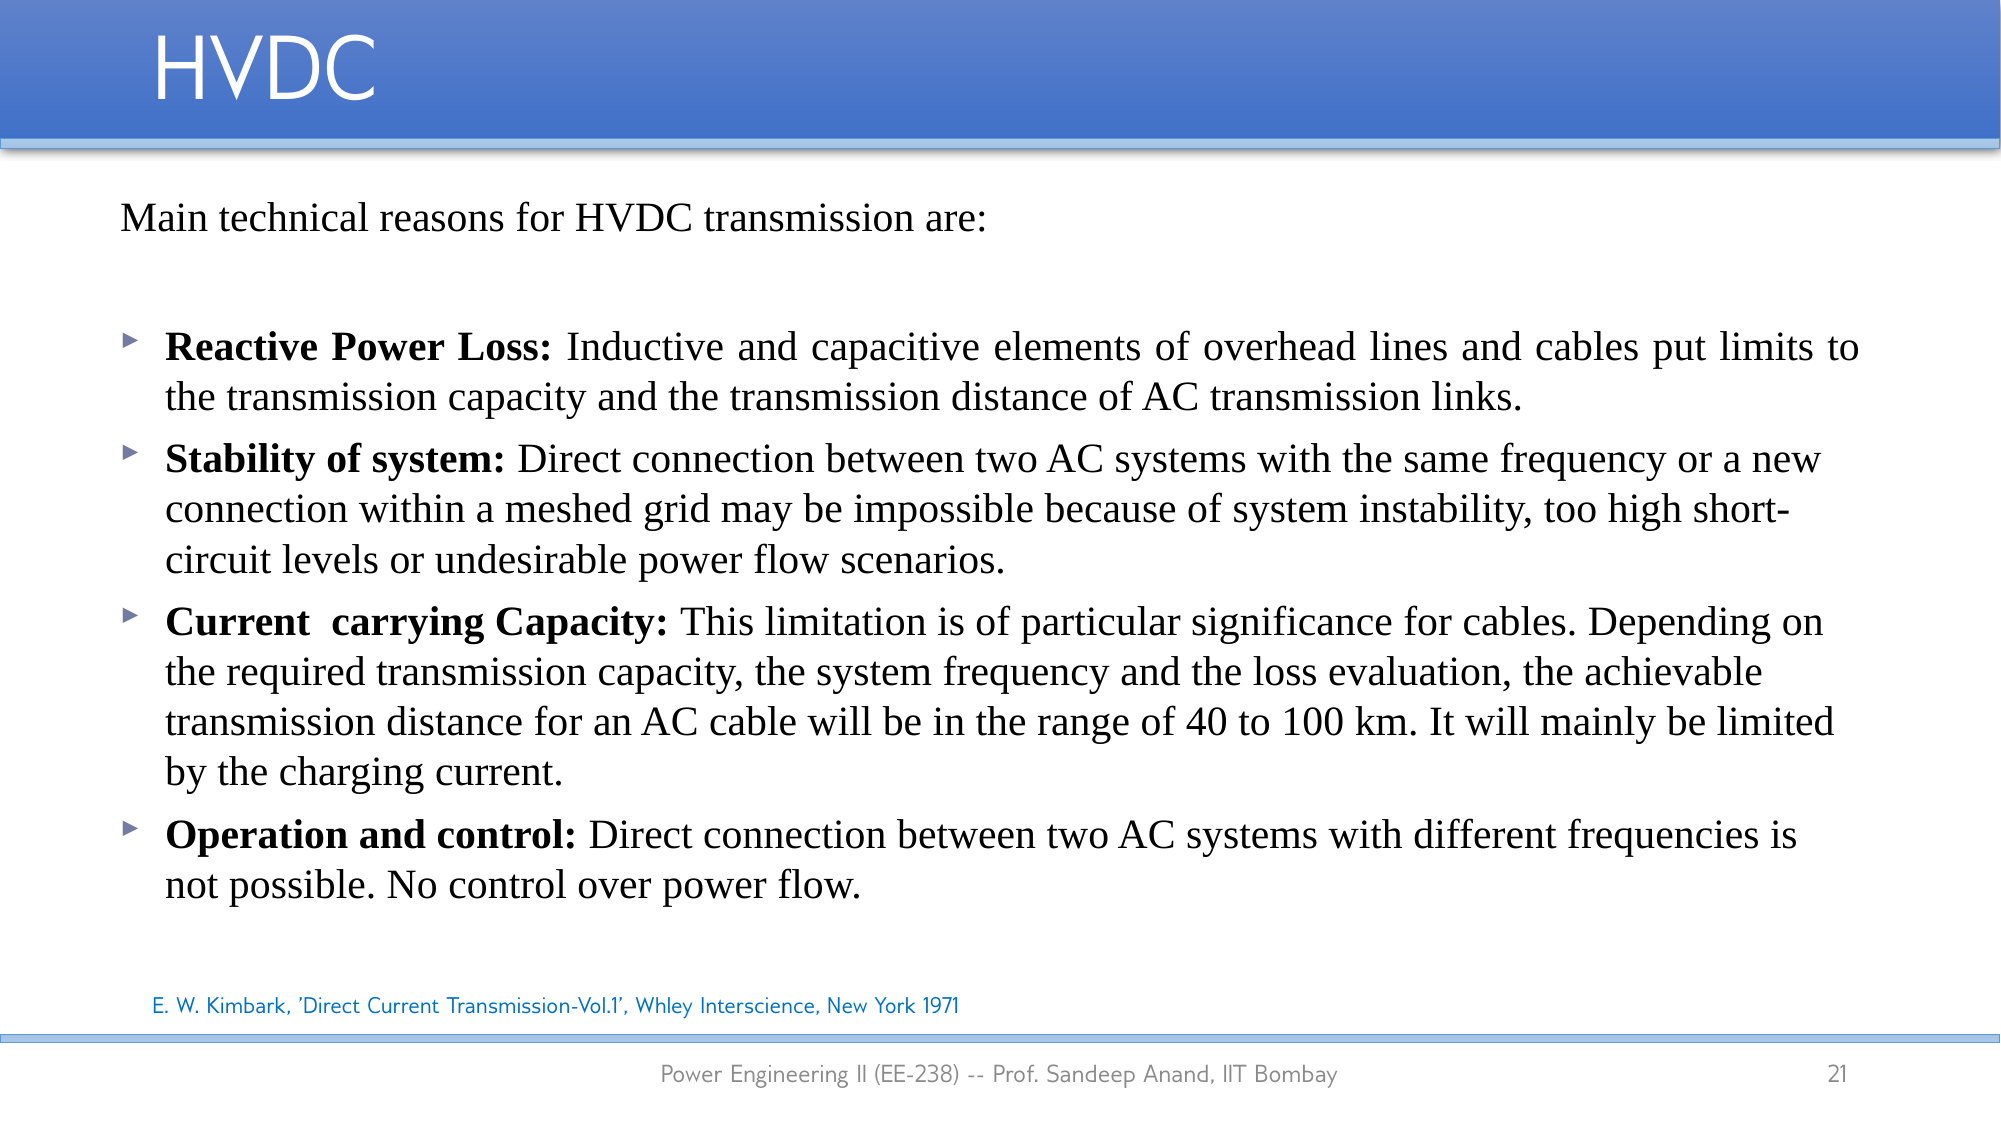

# HVDC
Main technical reasons for HVDC transmission are:

Reactive Power Loss: Inductive and capacitive elements of overhead lines and cables put limits to the transmission capacity and the transmission distance of AC transmission links.
Stability of system: Direct connection between two AC systems with the same frequency or a new connection within a meshed grid may be impossible because of system instability, too high short-circuit levels or undesirable power flow scenarios.
Current  carrying Capacity: This limitation is of particular significance for cables. Depending on the required transmission capacity, the system frequency and the loss evaluation, the achievable transmission distance for an AC cable will be in the range of 40 to 100 km. It will mainly be limited by the charging current.
Operation and control: Direct connection between two AC systems with different frequencies is not possible. No control over power flow.
E. W. Kimbark, ’Direct Current Transmission-Vol.1’, Whley Interscience, New York 1971
Power Engineering II (EE-238) -- Prof. Sandeep Anand, IIT Bombay
21